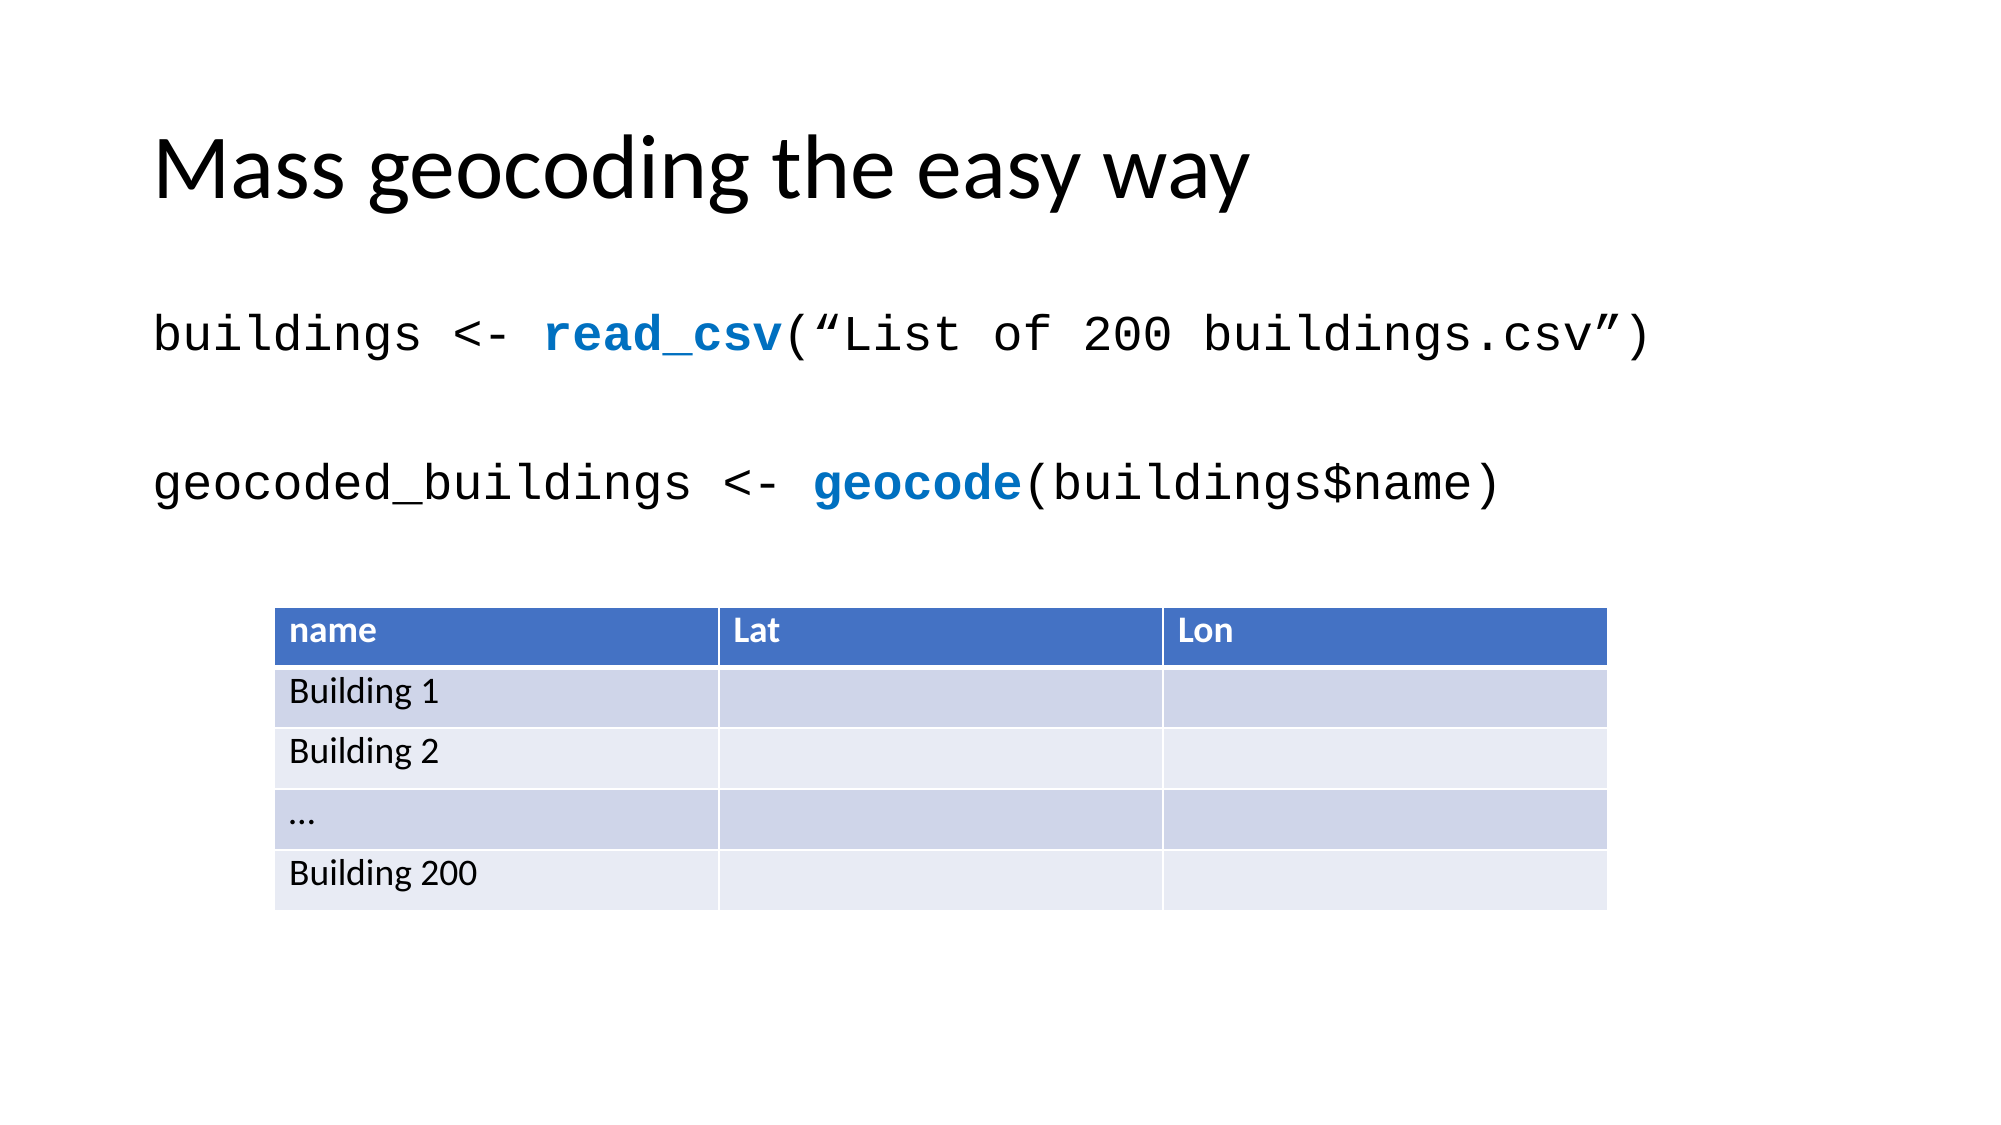

# Mass geocoding the easy way
buildings <- read_csv(“List of 200 buildings.csv”)

geocoded_buildings <- geocode(buildings$name)

| name | Lat | Lon |
| --- | --- | --- |
| Building 1 |  |  |
| Building 2 |  |  |
| … |  |  |
| Building 200 |  |  |